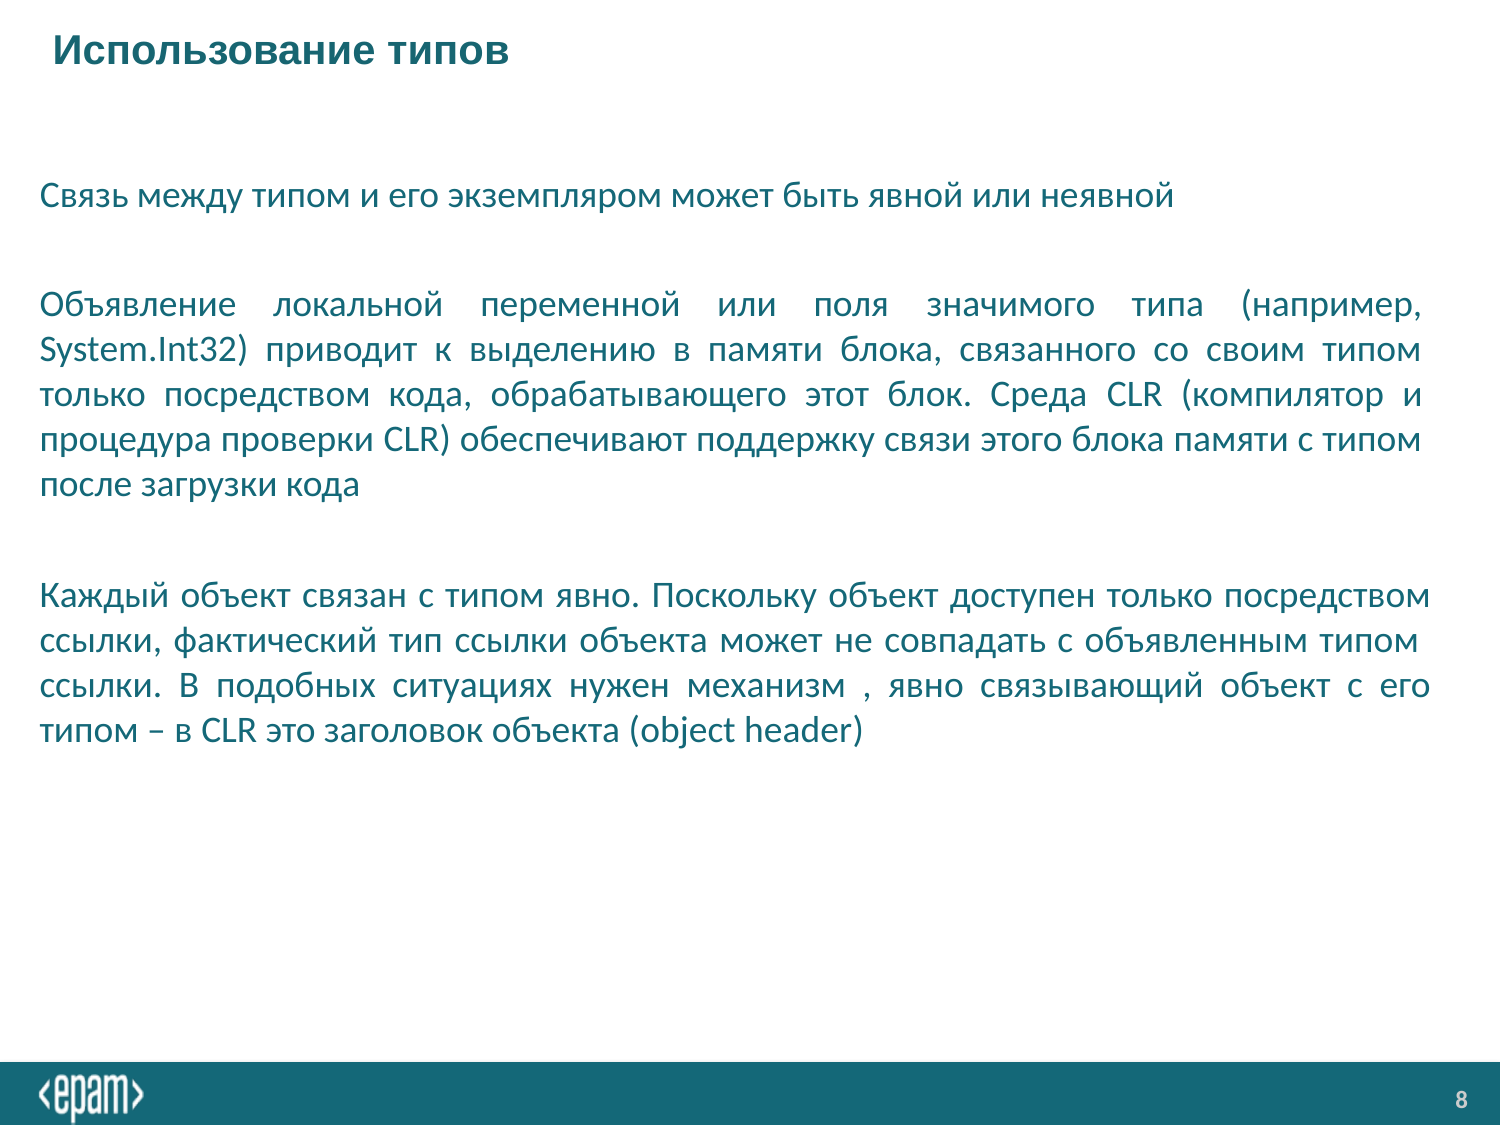

# Использование типов
Связь между типом и его экземпляром может быть явной или неявной
Объявление локальной переменной или поля значимого типа (например, System.Int32) приводит к выделению в памяти блока, связанного со своим типом только посредством кода, обрабатывающего этот блок. Среда CLR (компилятор и процедура проверки CLR) обеспечивают поддержку связи этого блока памяти с типом после загрузки кода
Каждый объект связан с типом явно. Поскольку объект доступен только посредством ссылки, фактический тип ссылки объекта может не совпадать с объявленным типом  ссылки. В подобных ситуациях нужен механизм , явно связывающий объект с его типом – в CLR это заголовок объекта (object header)